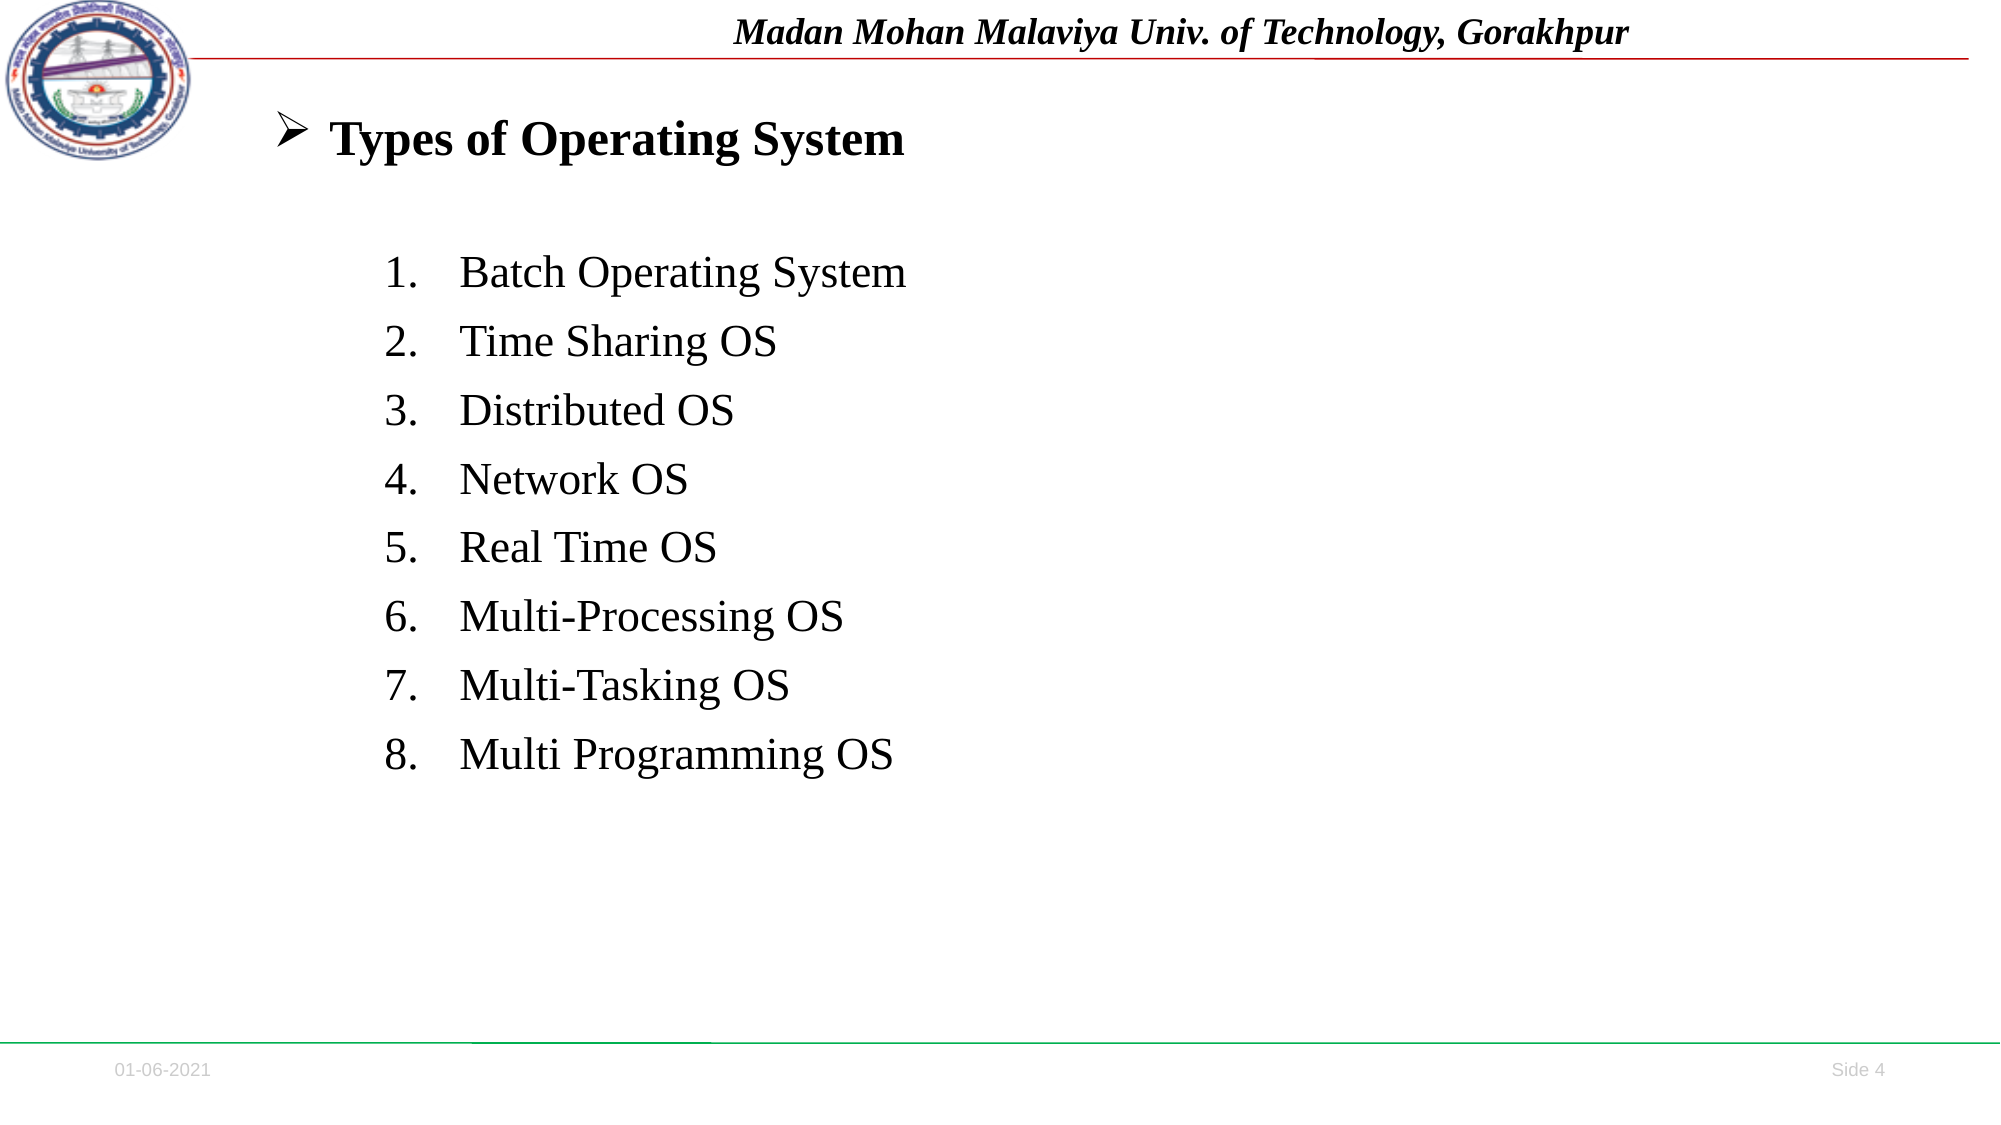

# Types of Operating System
Batch Operating System
Time Sharing OS
Distributed OS
Network OS
Real Time OS
Multi-Processing OS
Multi-Tasking OS
Multi Programming OS